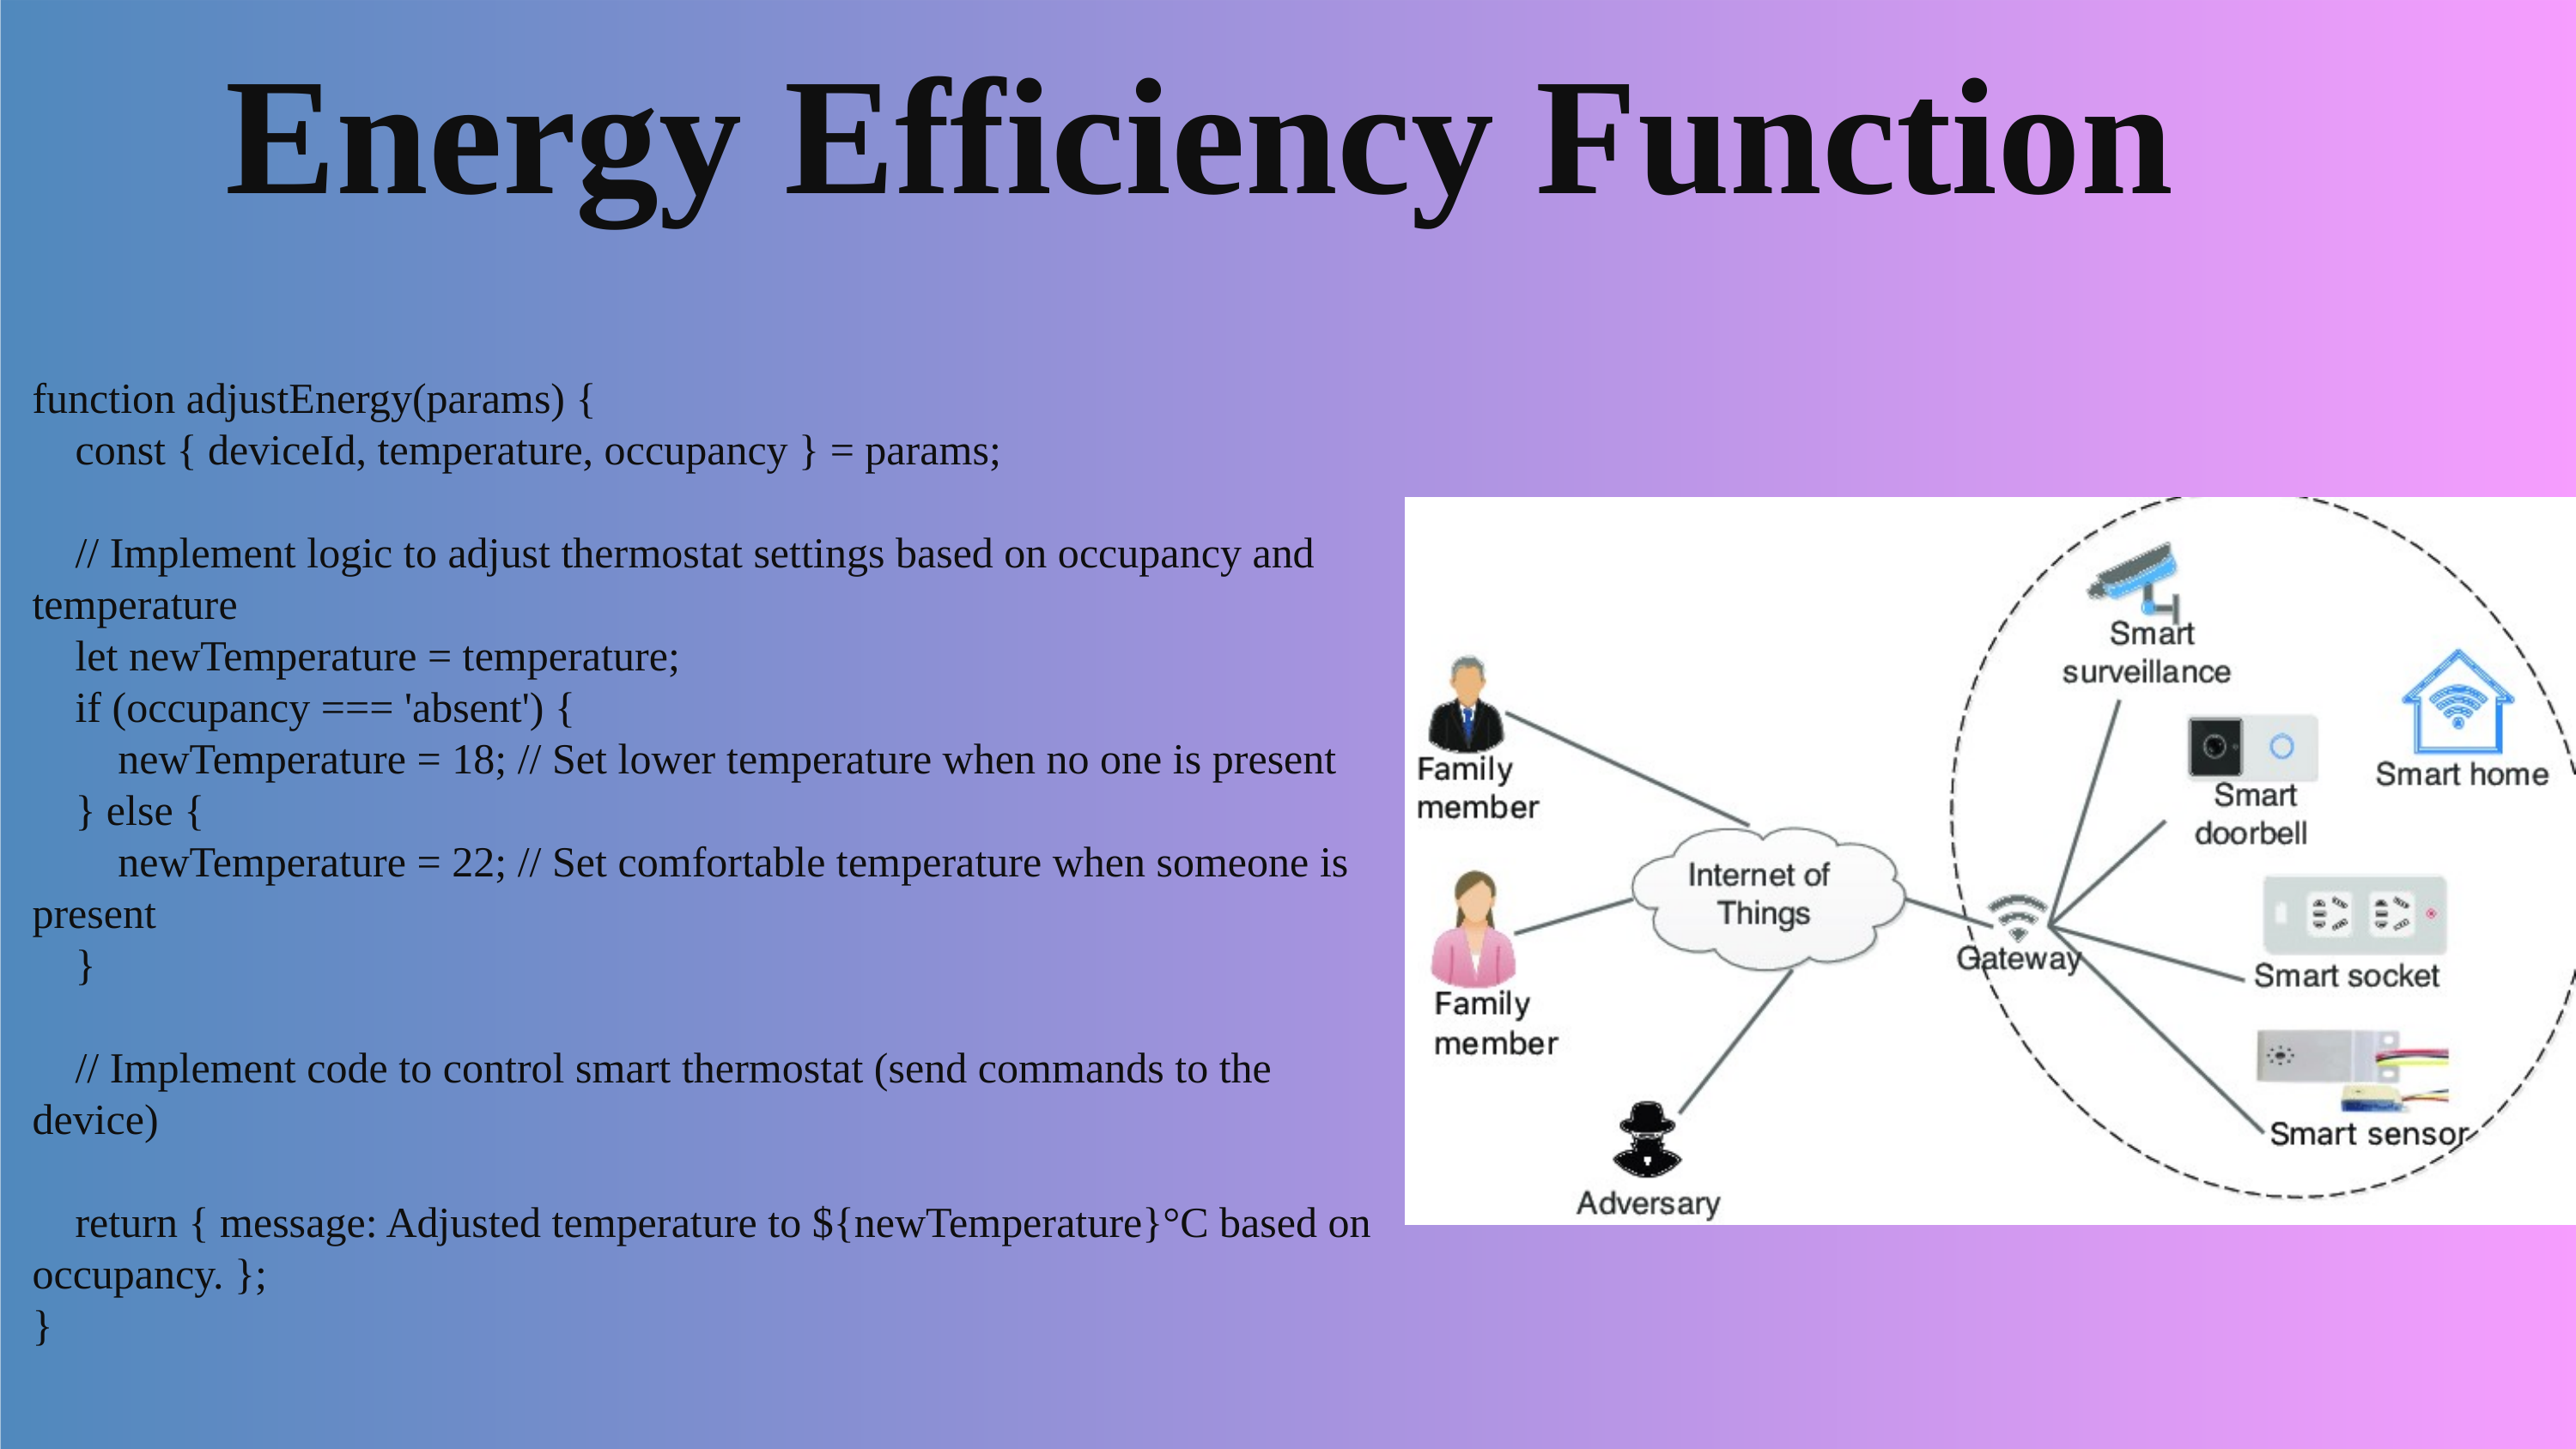

# Energy Efficiency Function
function adjustEnergy(params) {
    const { deviceId, temperature, occupancy } = params;

    // Implement logic to adjust thermostat settings based on occupancy and temperature
    let newTemperature = temperature;
    if (occupancy === 'absent') {
        newTemperature = 18; // Set lower temperature when no one is present
    } else {
        newTemperature = 22; // Set comfortable temperature when someone is present
    }

    // Implement code to control smart thermostat (send commands to the device)

    return { message: Adjusted temperature to ${newTemperature}°C based on occupancy. };
}